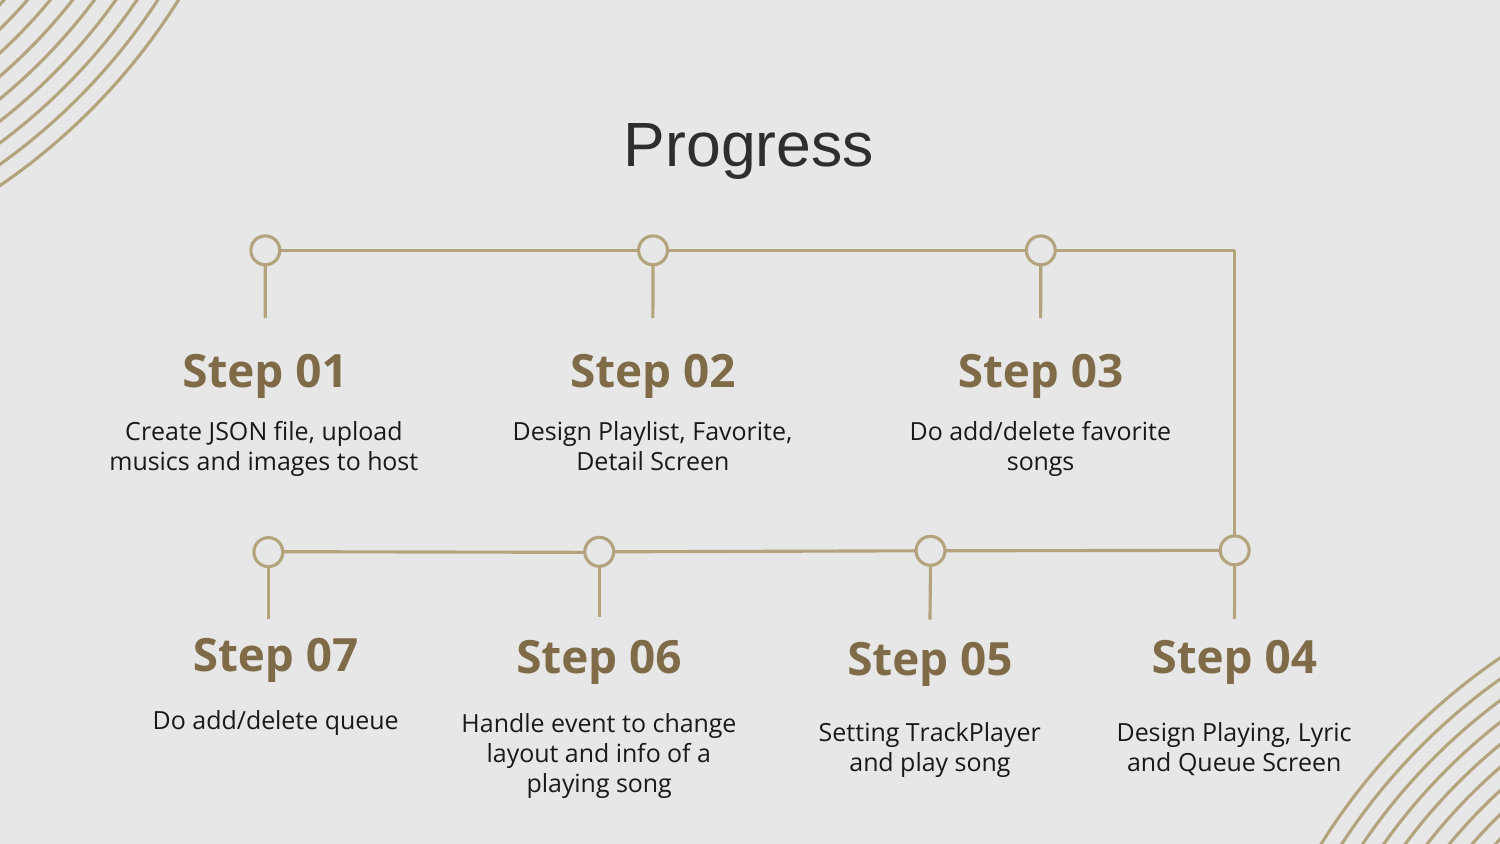

# Progress

Step 01
Step 02
Step 03
Create JSON file, upload musics and images to host
Design Playlist, Favorite, Detail Screen
Do add/delete favorite songs

Step 07
Step 04
Step 06
Step 05
Do add/delete queue
Handle event to change layout and info of a playing song
Setting TrackPlayer and play song
Design Playing, Lyric and Queue Screen